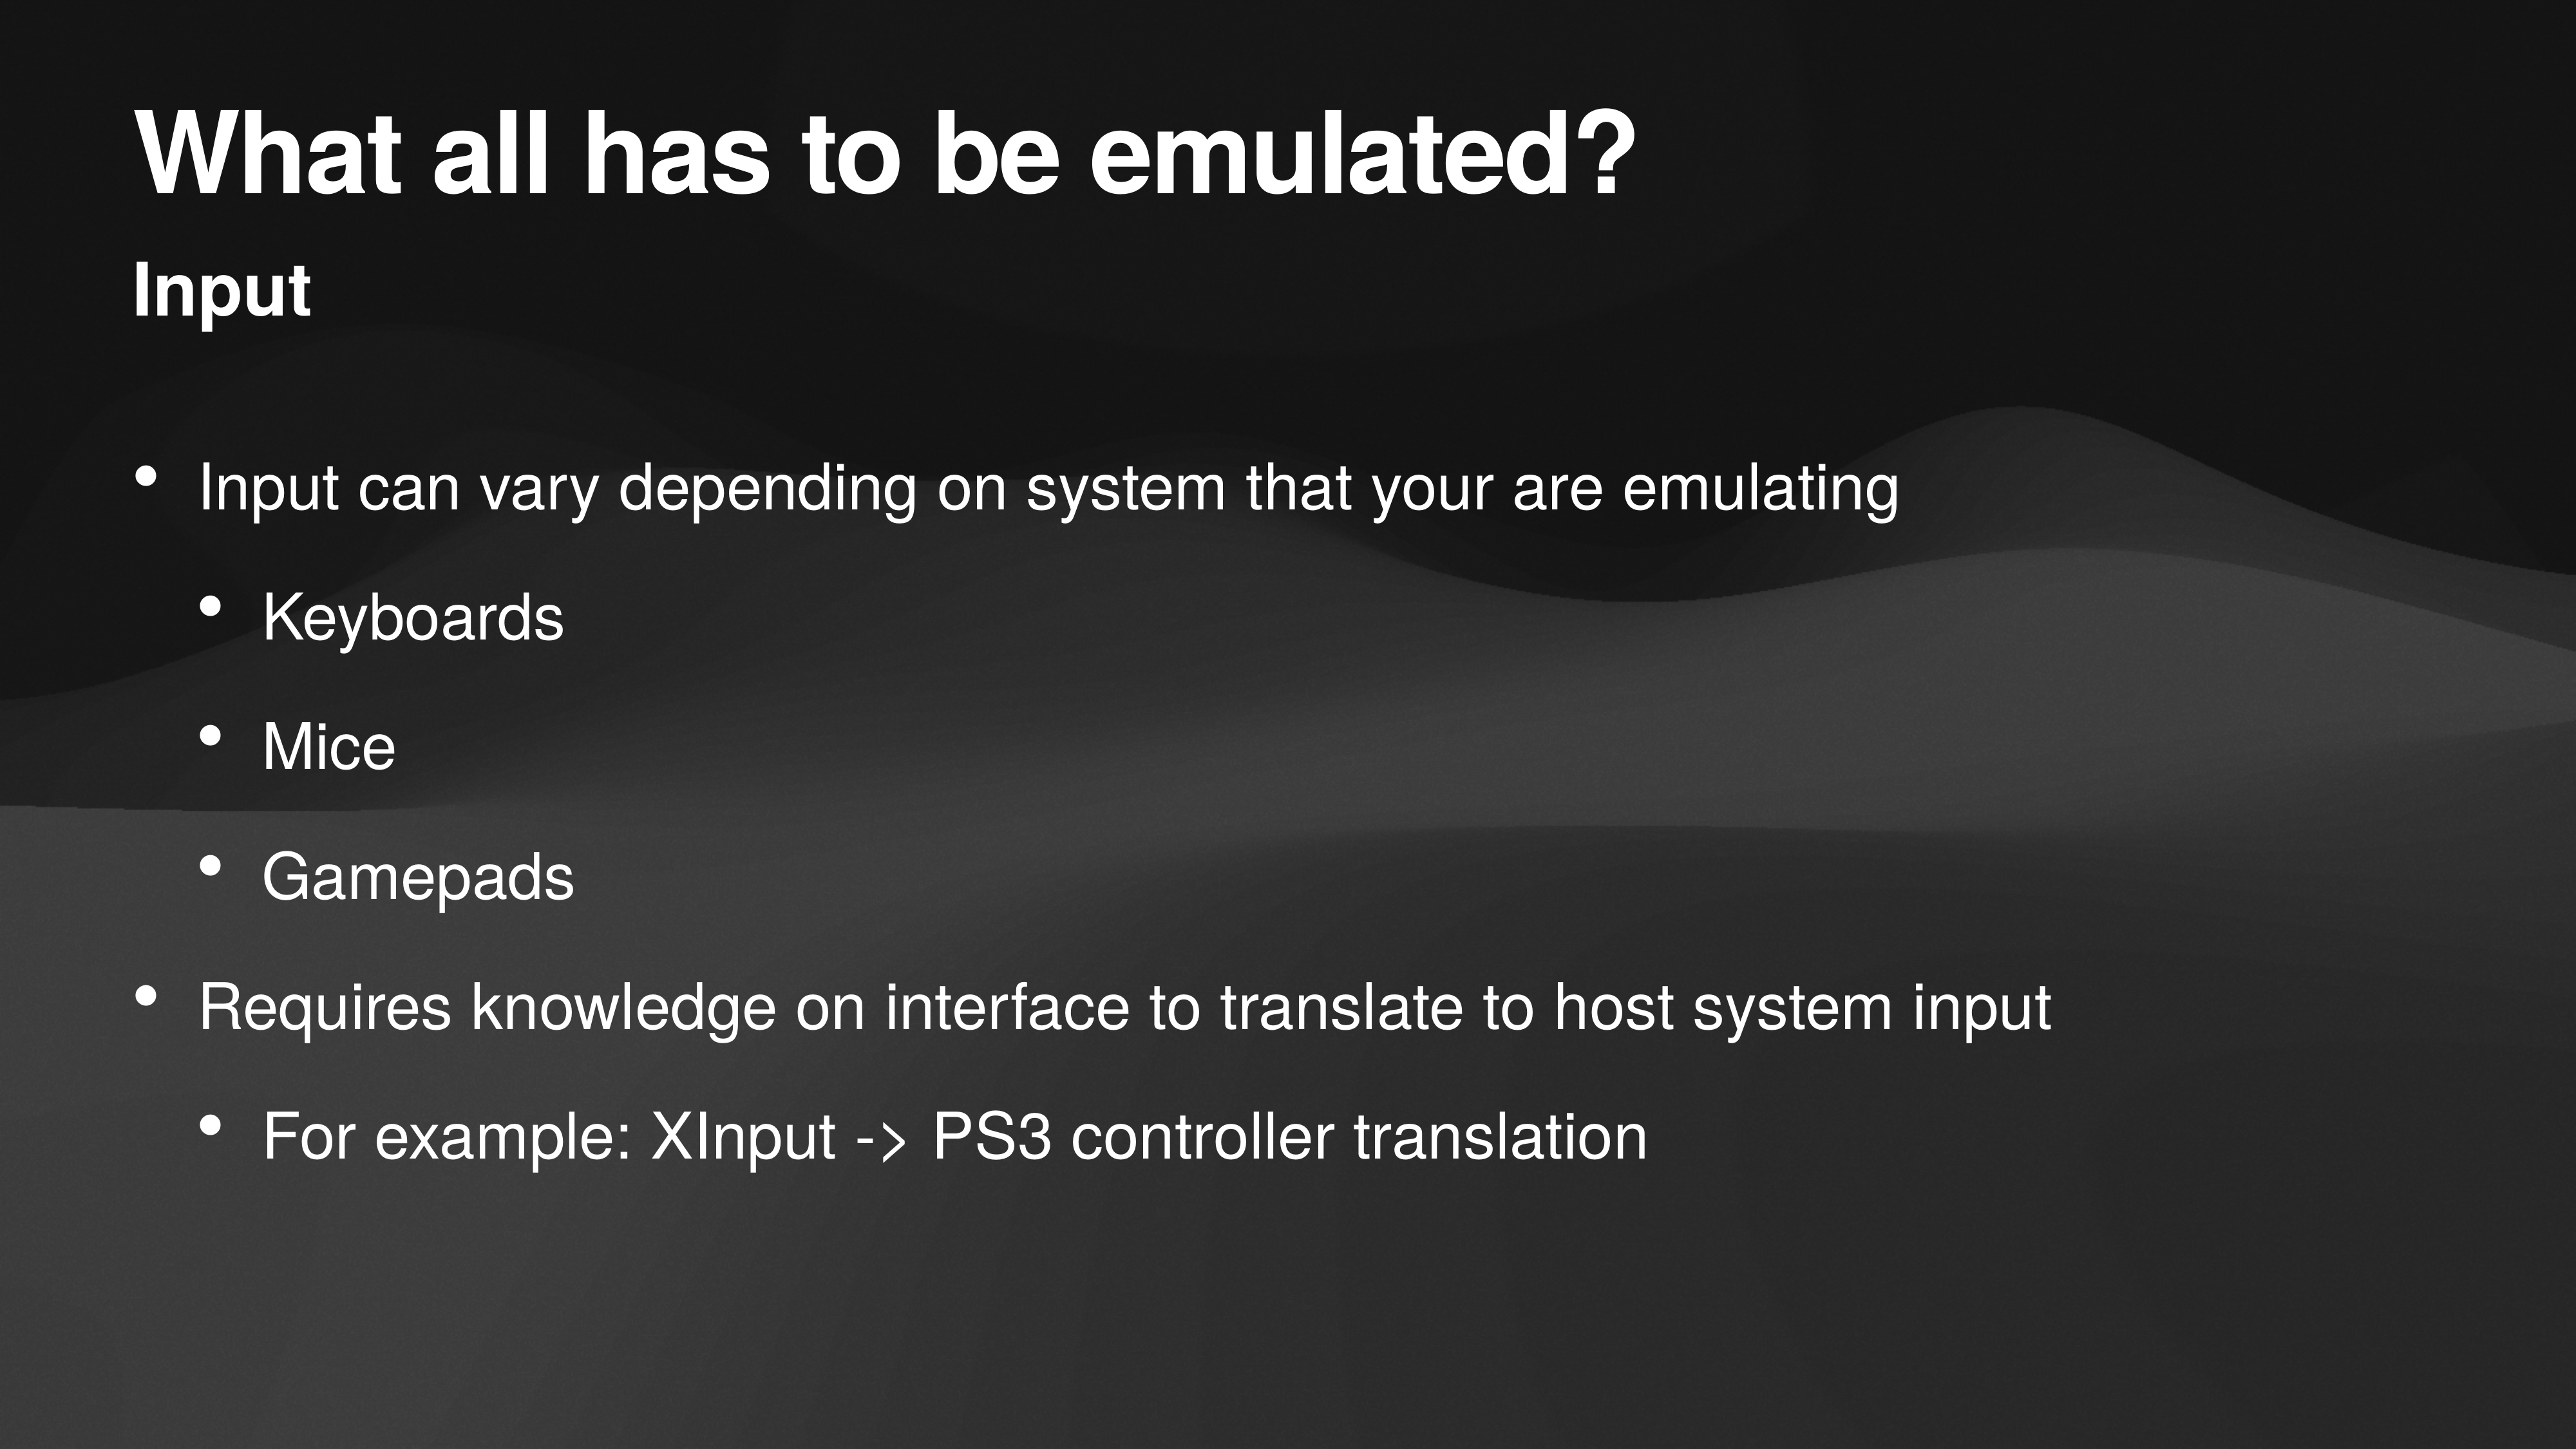

# What all has to be emulated?
Input
Input can vary depending on system that your are emulating
Keyboards
Mice
Gamepads
Requires knowledge on interface to translate to host system input
For example: XInput -> PS3 controller translation